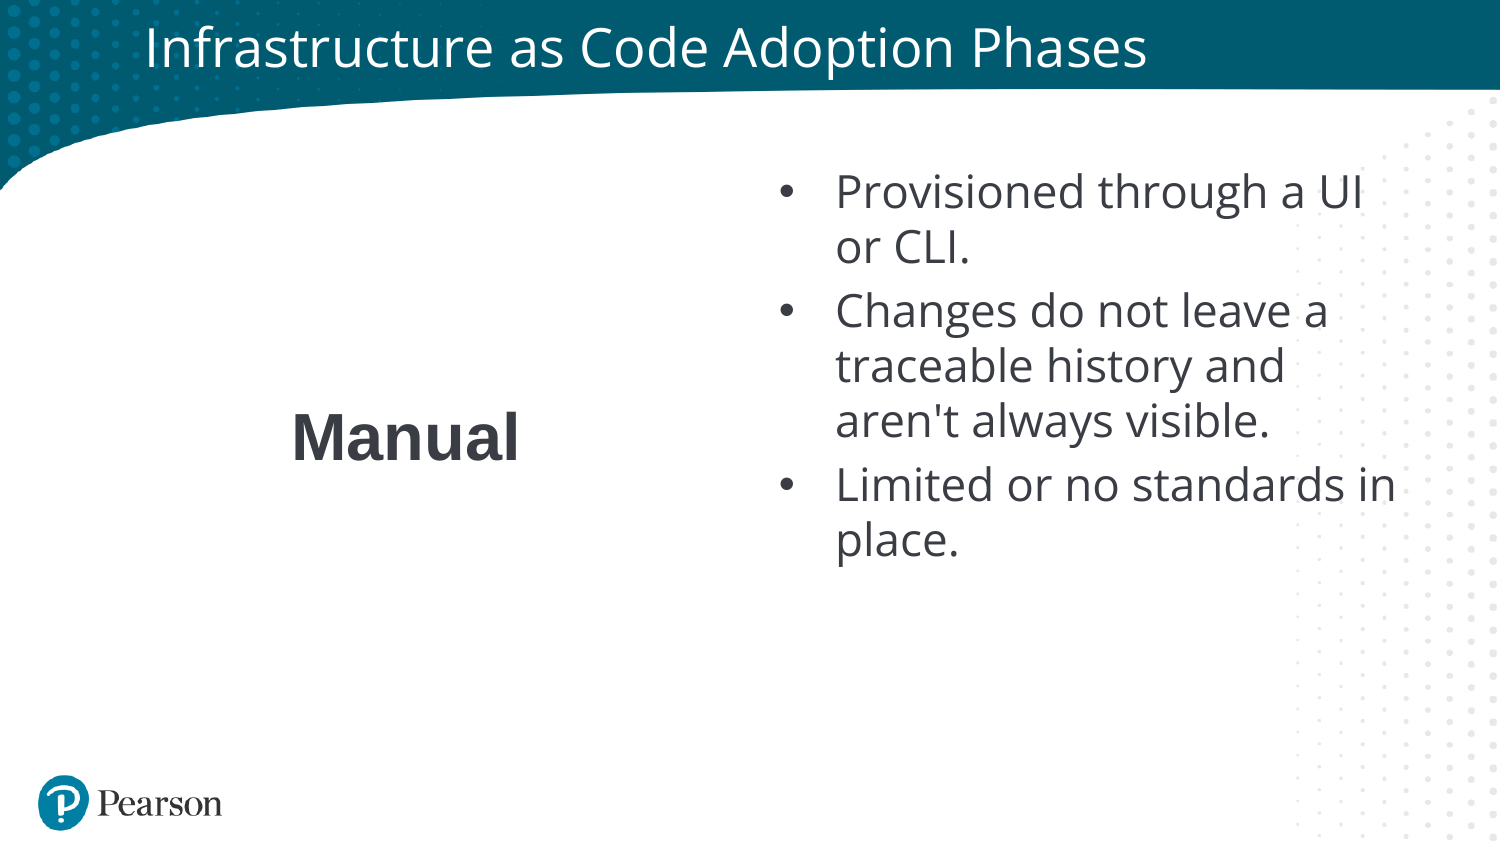

# Infrastructure as Code Adoption Phases
Manual
Provisioned through a UI or CLI.
Changes do not leave a traceable history and aren't always visible.
Limited or no standards in place.